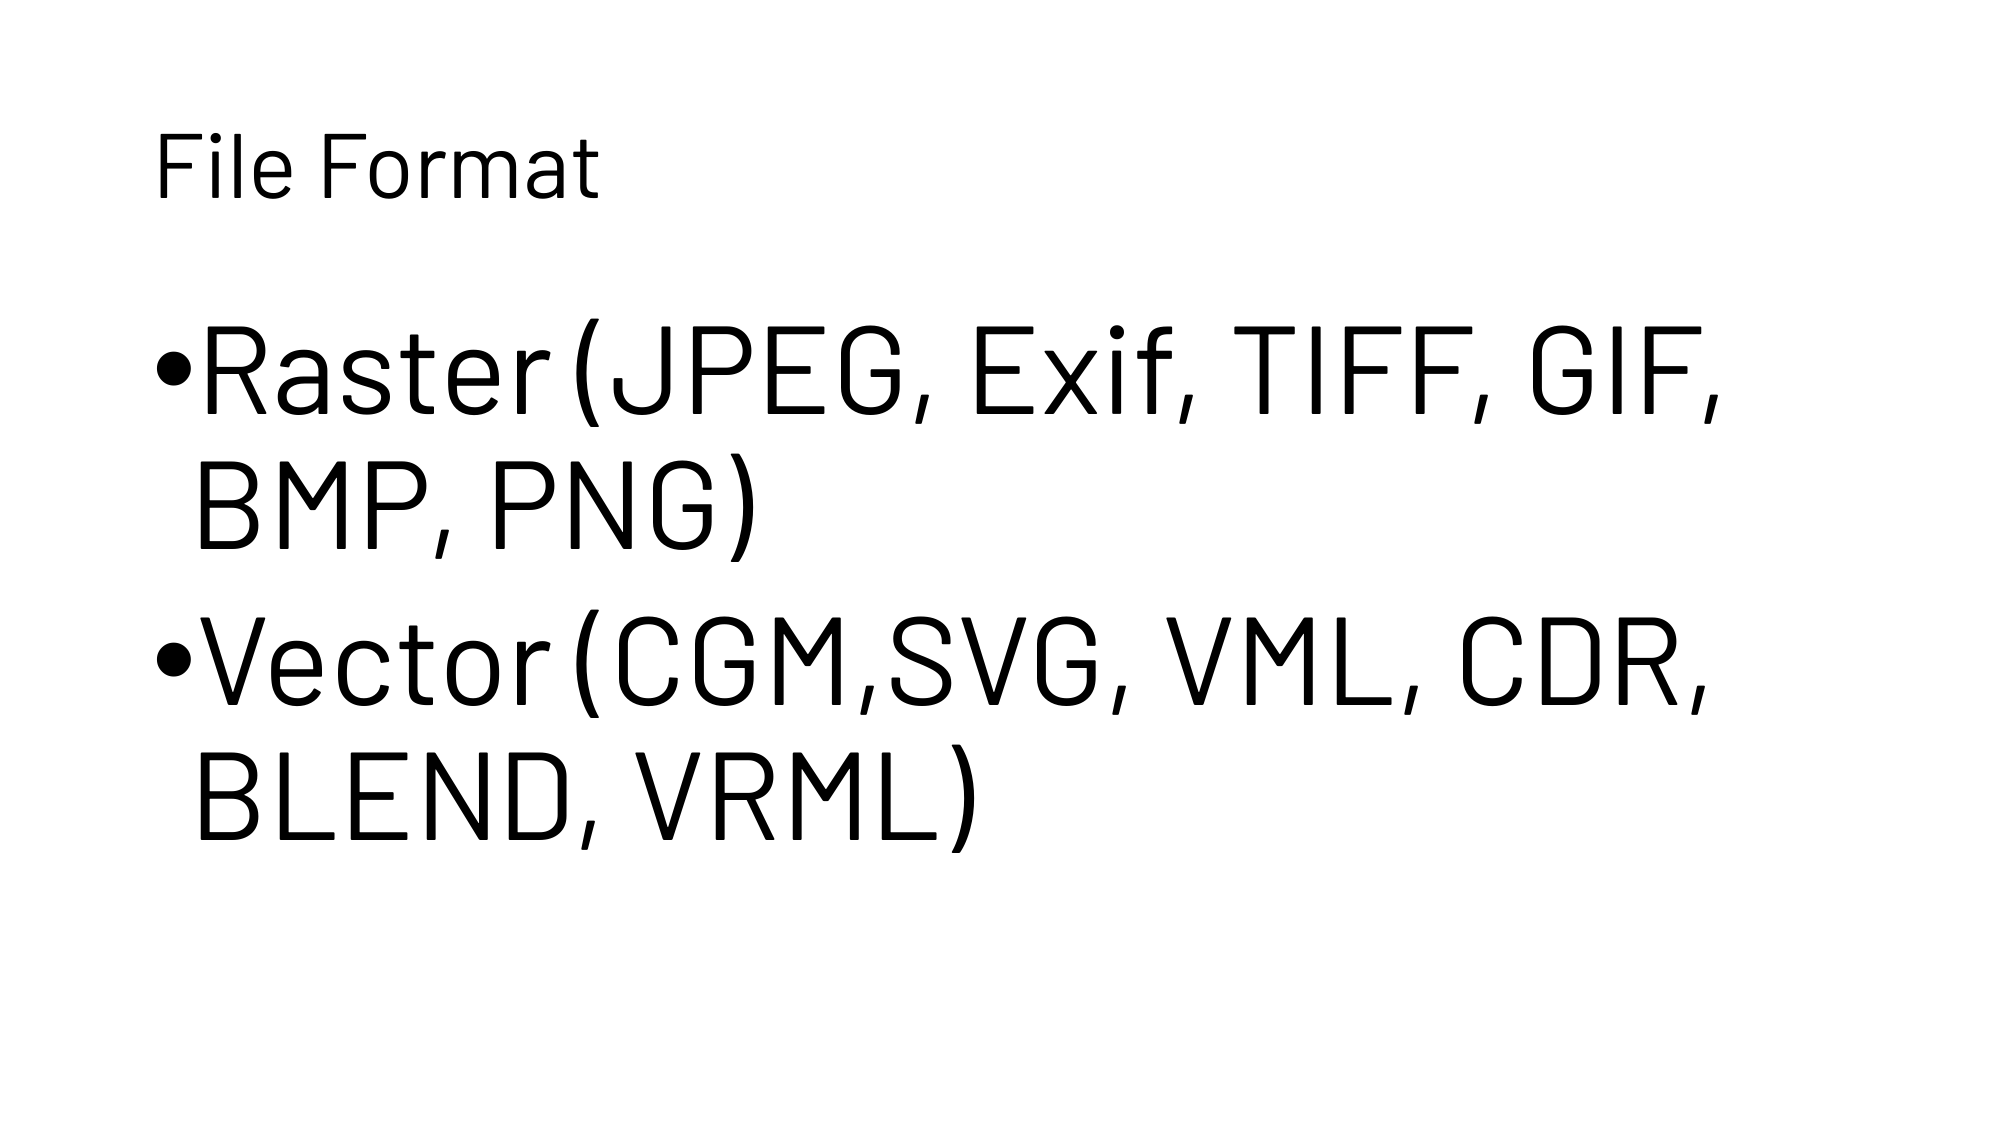

# File Format
Raster (JPEG, Exif, TIFF, GIF, BMP, PNG)
Vector (CGM,SVG, VML, CDR, BLEND, VRML)